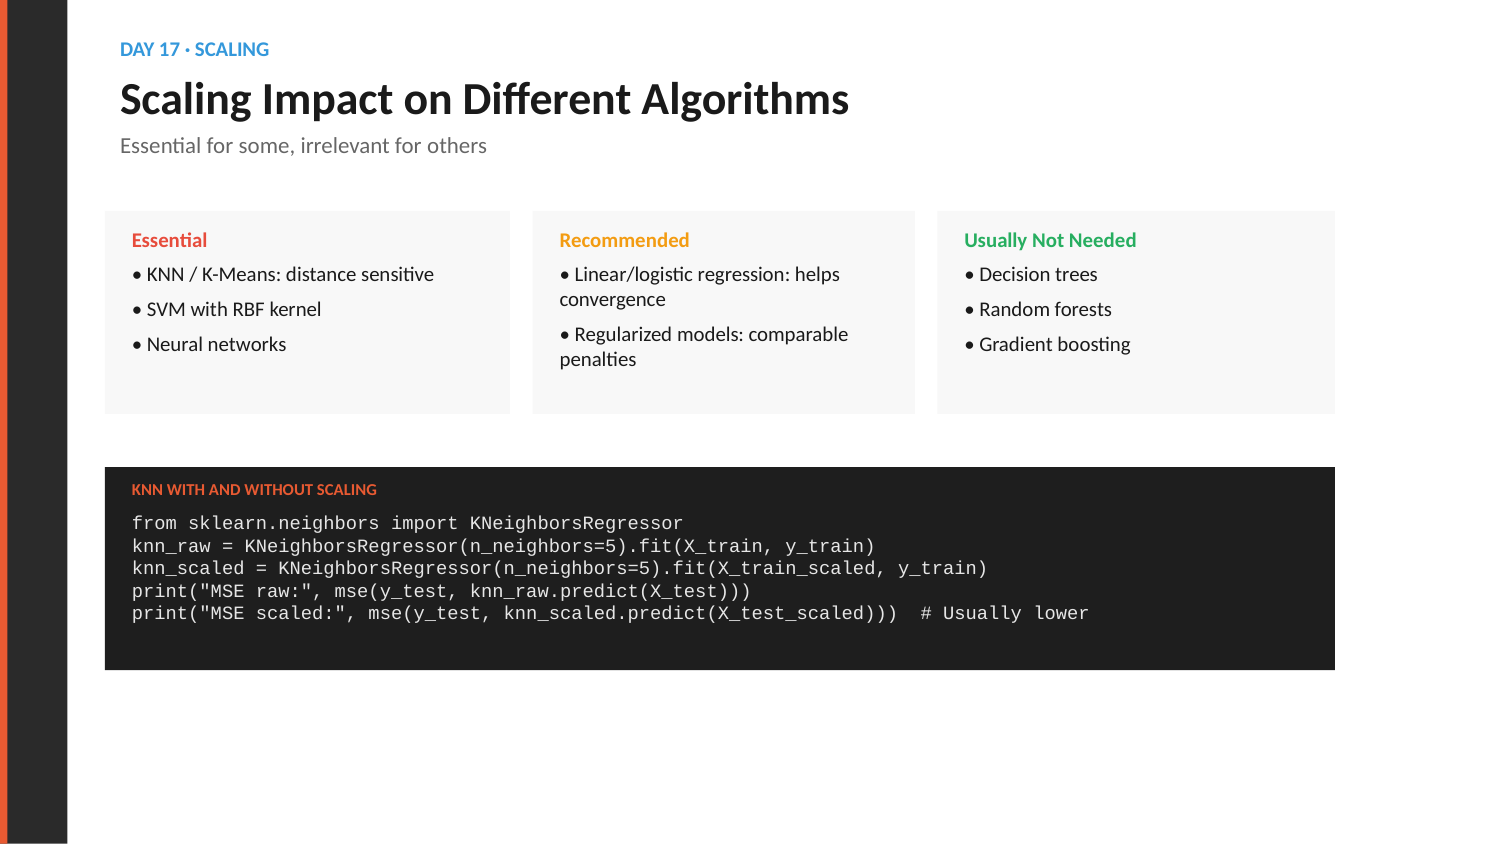

DAY 17 · SCALING
Scaling Impact on Different Algorithms
Essential for some, irrelevant for others

Essential
Recommended
Usually Not Needed
• KNN / K-Means: distance sensitive
• SVM with RBF kernel
• Neural networks
• Linear/logistic regression: helps convergence
• Regularized models: comparable penalties
• Decision trees
• Random forests
• Gradient boosting

KNN WITH AND WITHOUT SCALING
from sklearn.neighbors import KNeighborsRegressor
knn_raw = KNeighborsRegressor(n_neighbors=5).fit(X_train, y_train)
knn_scaled = KNeighborsRegressor(n_neighbors=5).fit(X_train_scaled, y_train)
print("MSE raw:", mse(y_test, knn_raw.predict(X_test)))
print("MSE scaled:", mse(y_test, knn_scaled.predict(X_test_scaled)))  # Usually lower